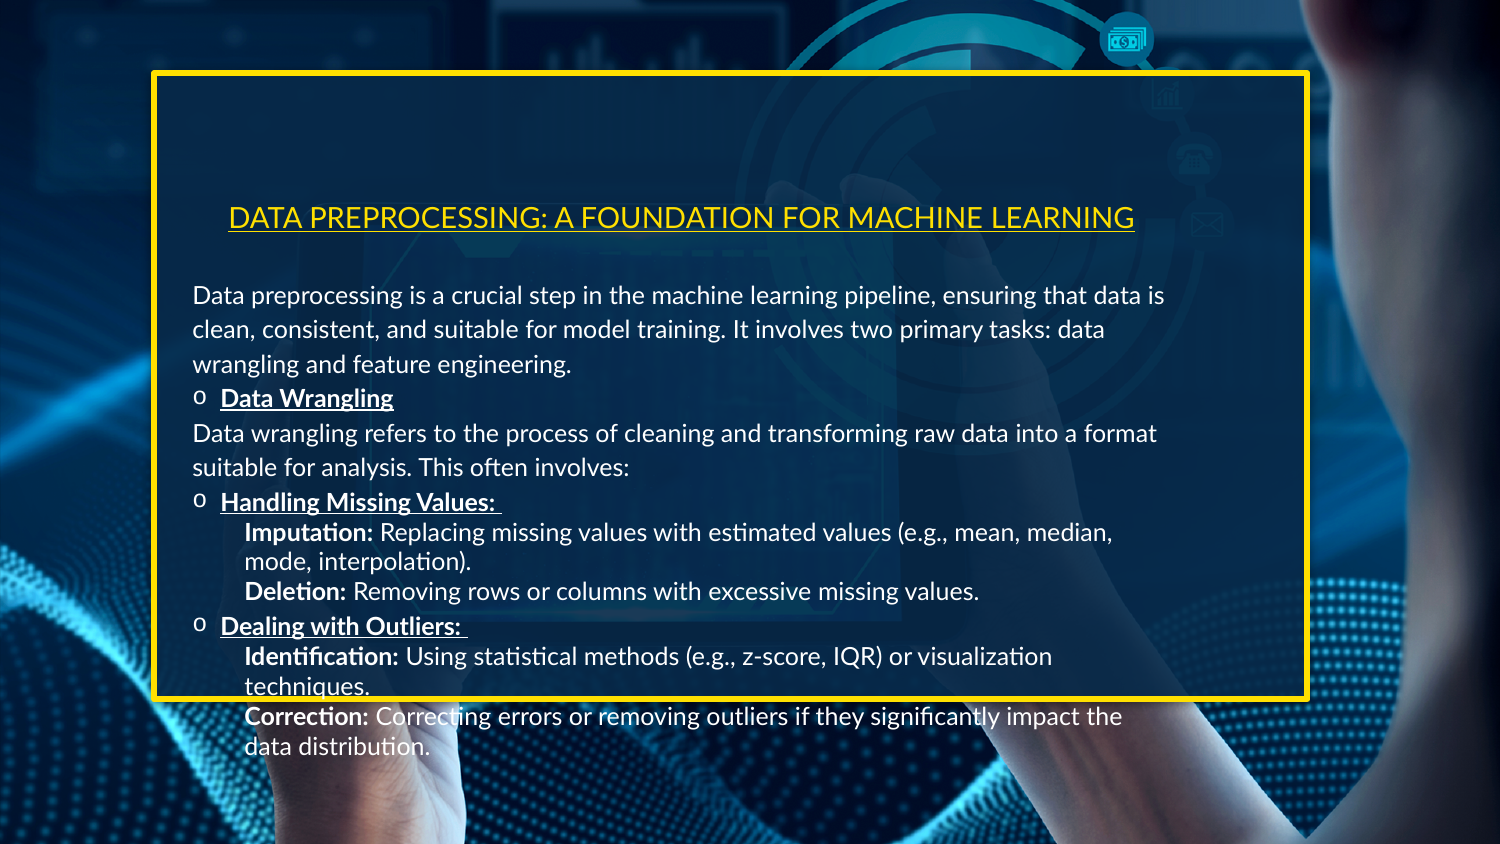

DATA PREPROCESSING: A FOUNDATION FOR MACHINE LEARNING

Data preprocessing is a crucial step in the machine learning pipeline, ensuring that data is clean, consistent, and suitable for model training. It involves two primary tasks: data wrangling and feature engineering.
Data Wrangling
Data wrangling refers to the process of cleaning and transforming raw data into a format suitable for analysis. This often involves:
Handling Missing Values:
Imputation: Replacing missing values with estimated values (e.g., mean, median, mode, interpolation).
Deletion: Removing rows or columns with excessive missing values.
Dealing with Outliers:
Identification: Using statistical methods (e.g., z-score, IQR) or visualization techniques.
Correction: Correcting errors or removing outliers if they significantly impact the data distribution.